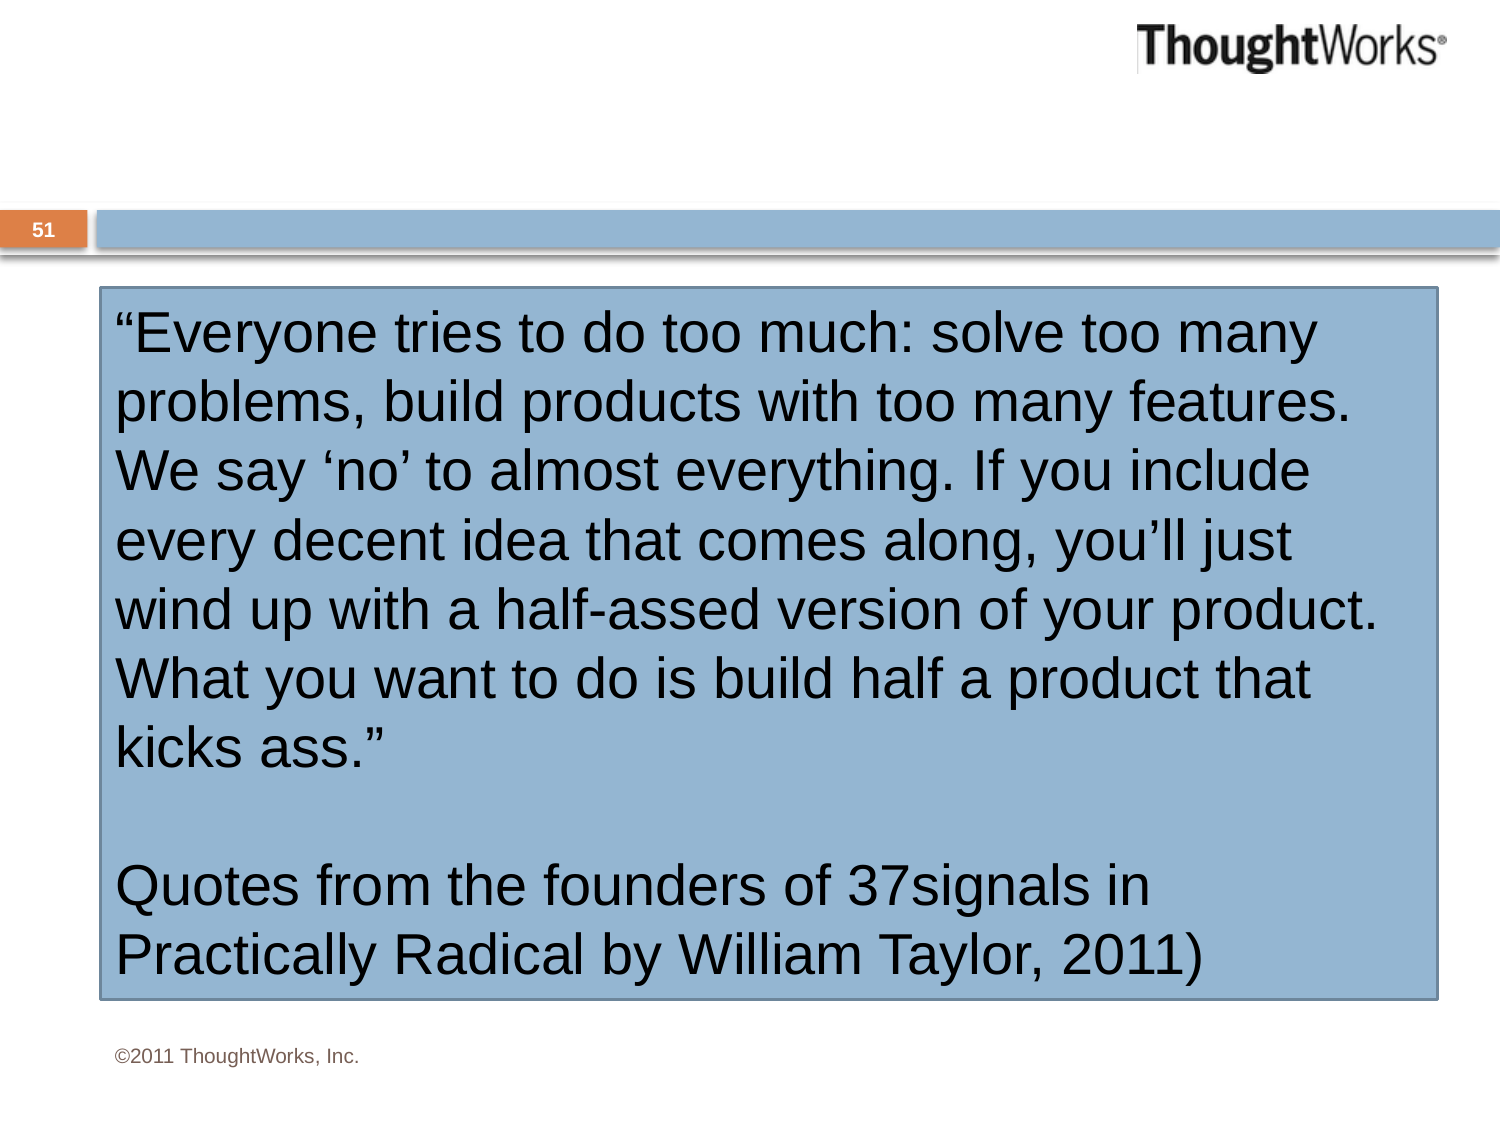

#
51
“Everyone tries to do too much: solve too many problems, build products with too many features. We say ‘no’ to almost everything. If you include every decent idea that comes along, you’ll just wind up with a half-assed version of your product. What you want to do is build half a product that kicks ass.”
Quotes from the founders of 37signals in Practically Radical by William Taylor, 2011)

©2011 ThoughtWorks, Inc.